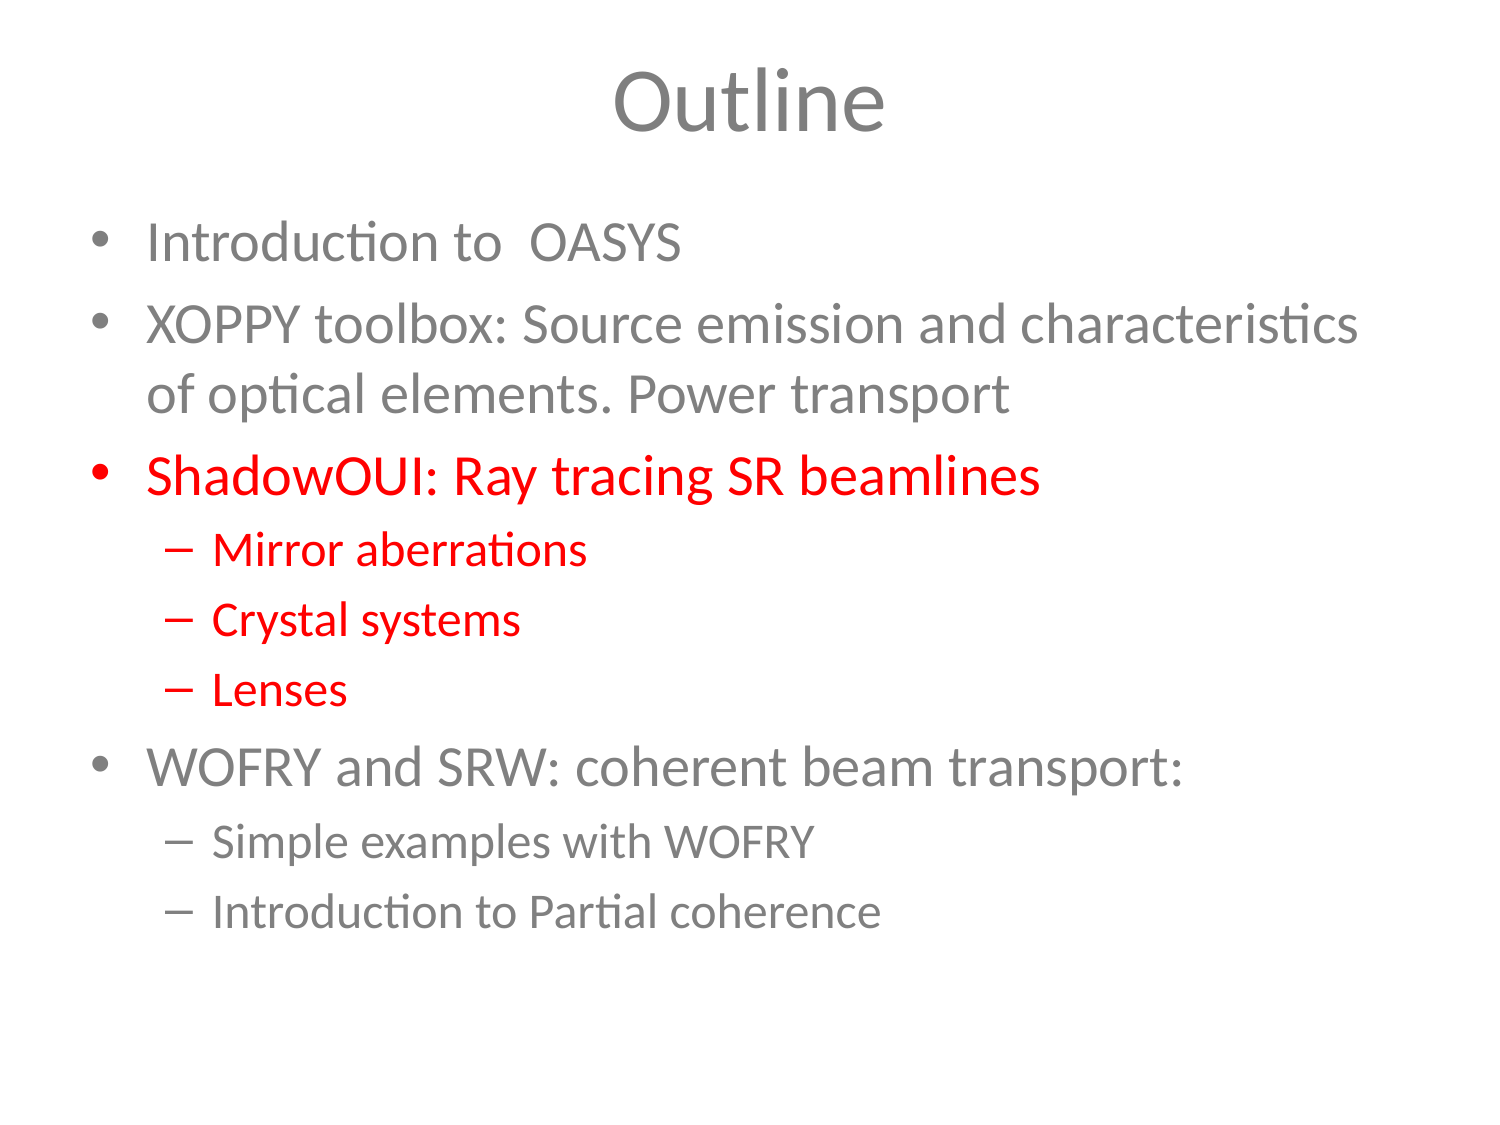

# Outline
Introduction to  OASYS
XOPPY toolbox: Source emission and characteristics of optical elements. Power transport
ShadowOUI: Ray tracing SR beamlines
Mirror aberrations
Crystal systems
Lenses
WOFRY and SRW: coherent beam transport:
Simple examples with WOFRY
Introduction to Partial coherence